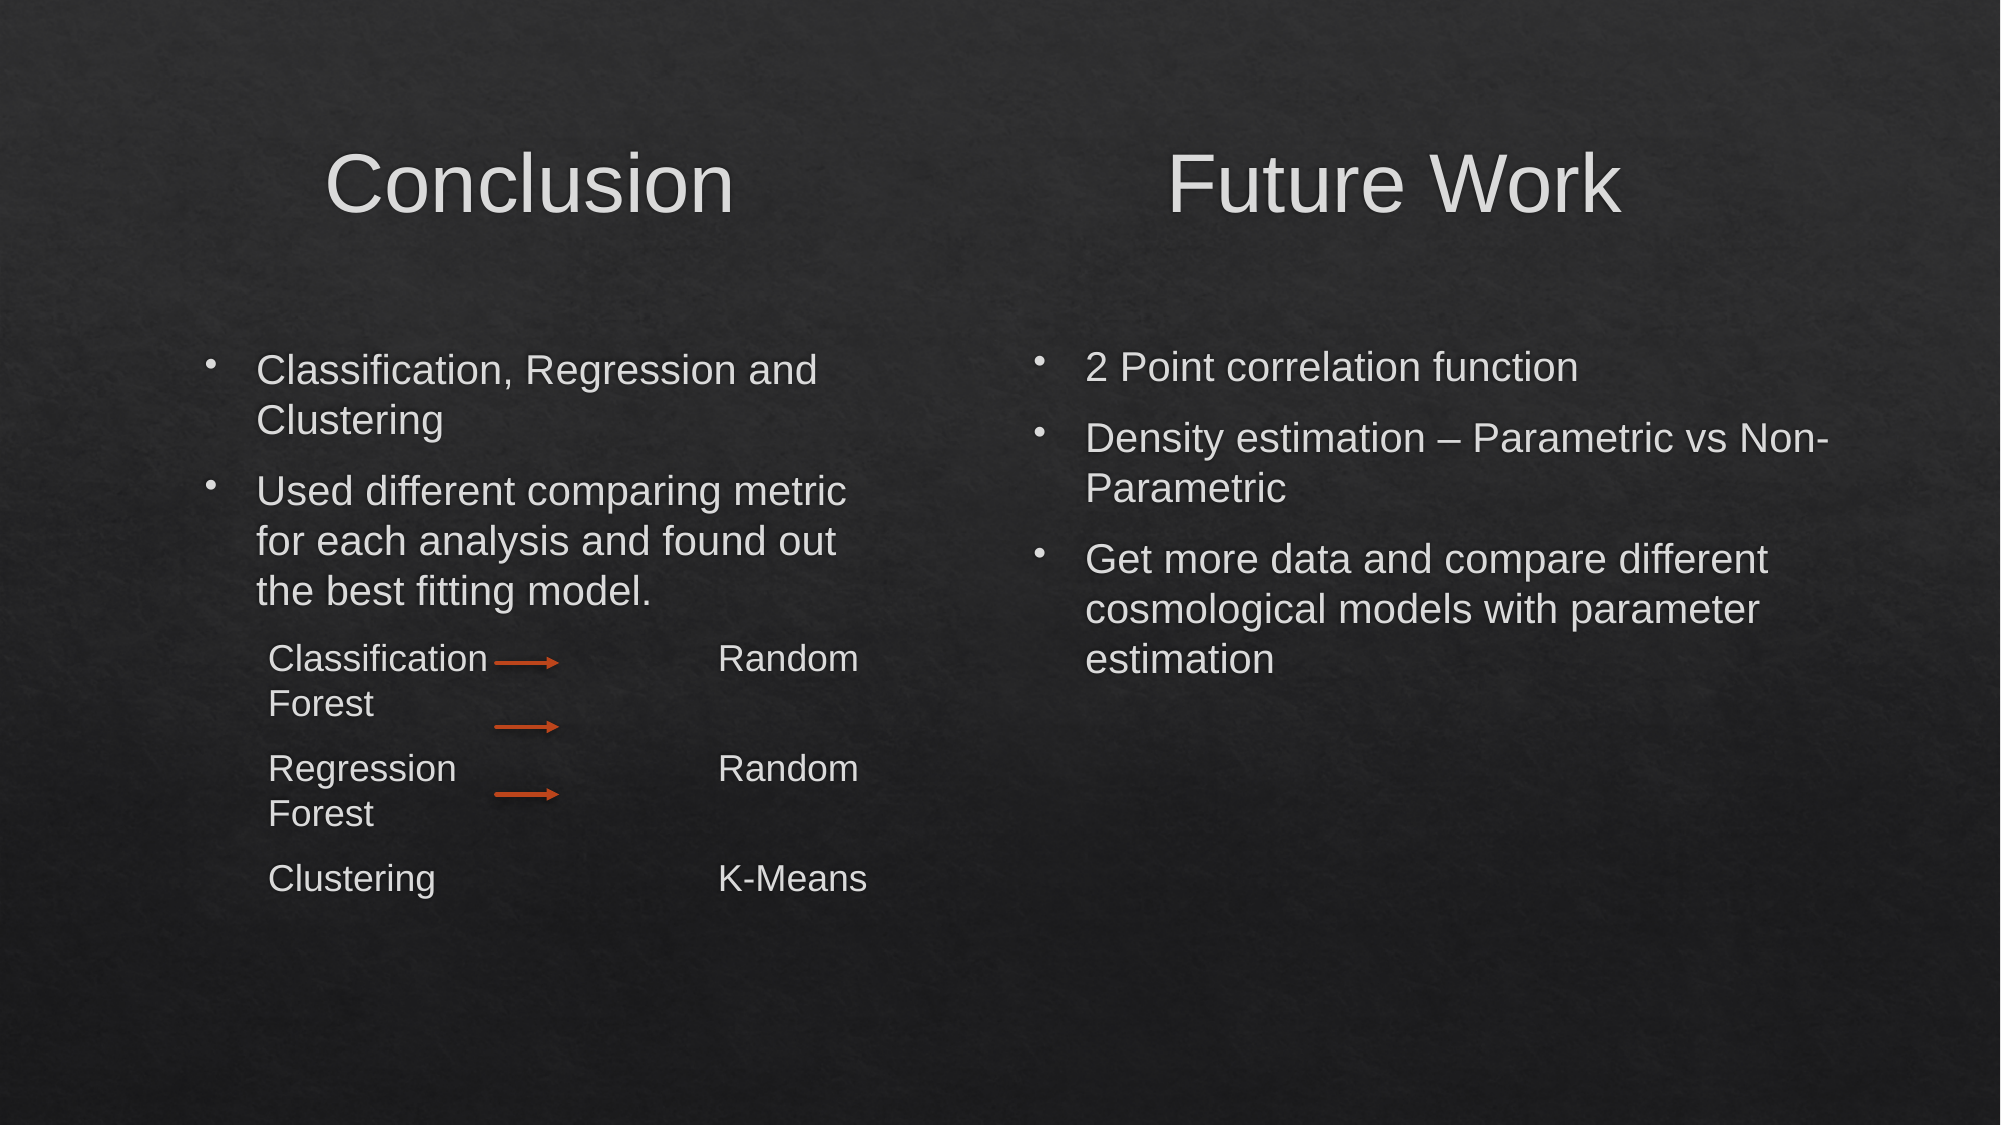

# Conclusion
Future Work
2 Point correlation function
Density estimation – Parametric vs Non-Parametric
Get more data and compare different cosmological models with parameter estimation

Classification, Regression and Clustering
Used different comparing metric for each analysis and found out the best fitting model.
Classification		Random Forest
Regression		Random Forest
Clustering		K-Means